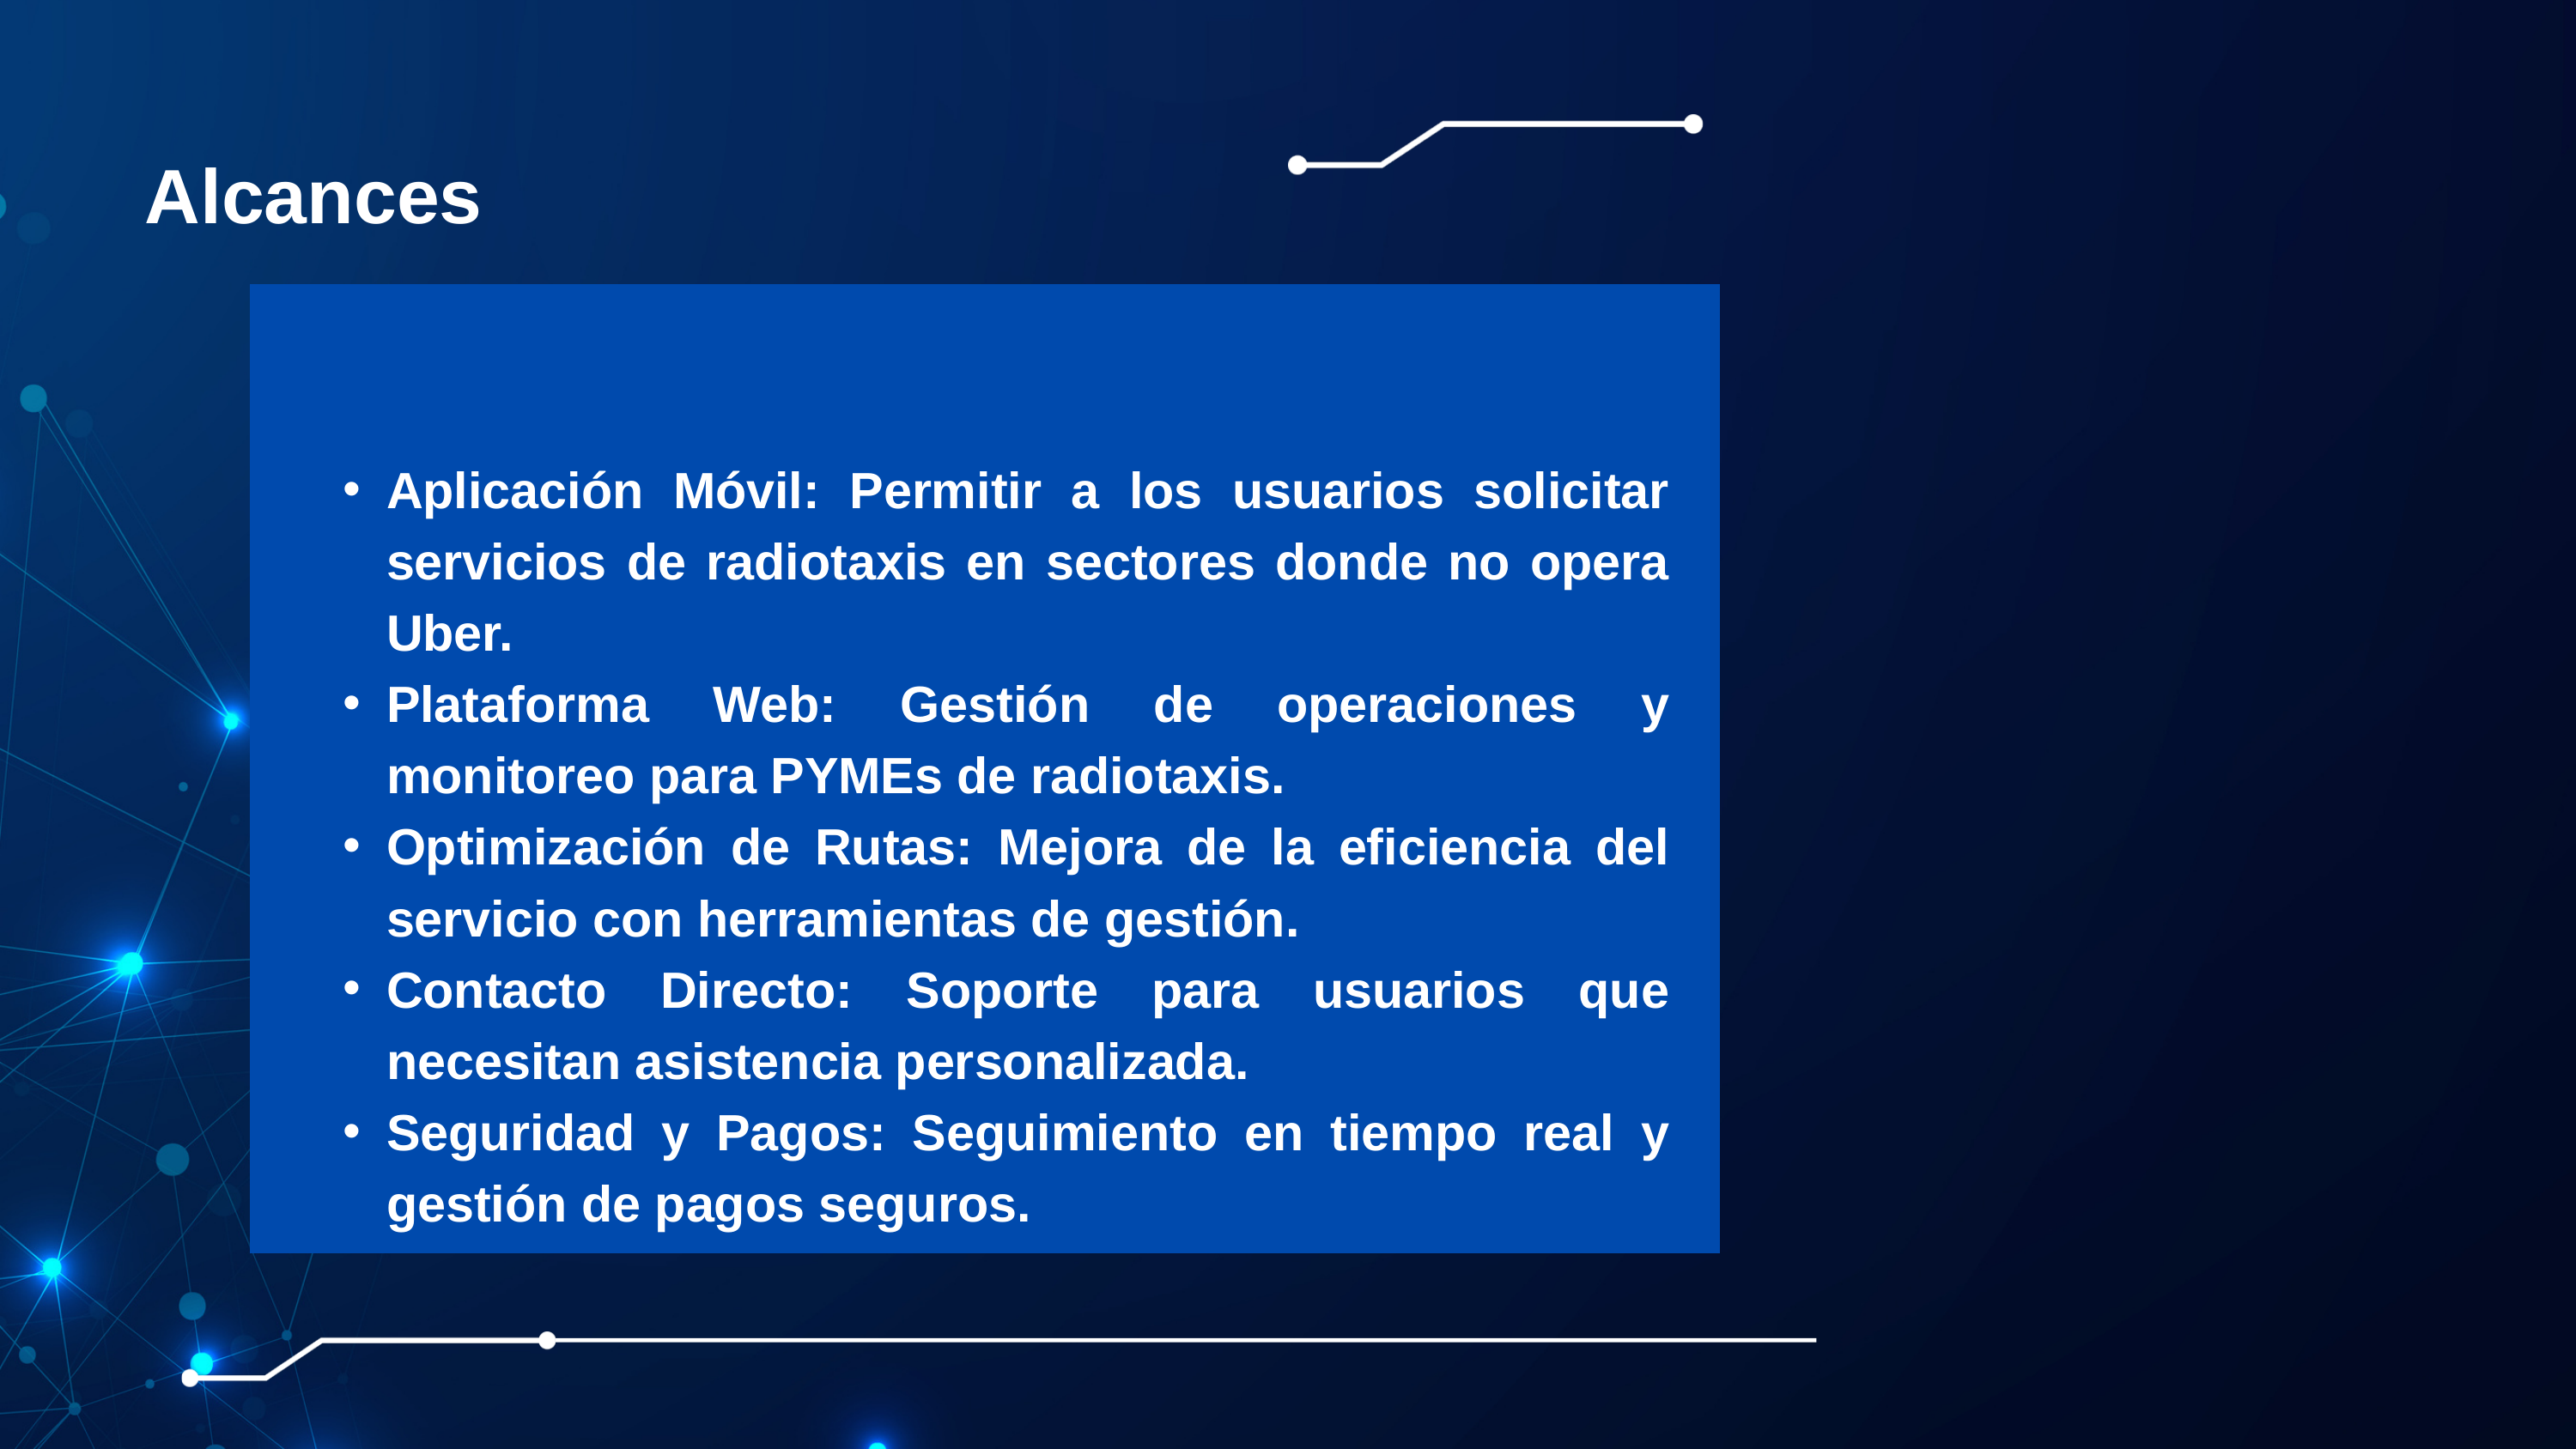

Alcances

Aplicación Móvil: Permitir a los usuarios solicitar servicios de radiotaxis en sectores donde no opera Uber.
Plataforma Web: Gestión de operaciones y monitoreo para PYMEs de radiotaxis.
Optimización de Rutas: Mejora de la eficiencia del servicio con herramientas de gestión.
Contacto Directo: Soporte para usuarios que necesitan asistencia personalizada.
Seguridad y Pagos: Seguimiento en tiempo real y gestión de pagos seguros.